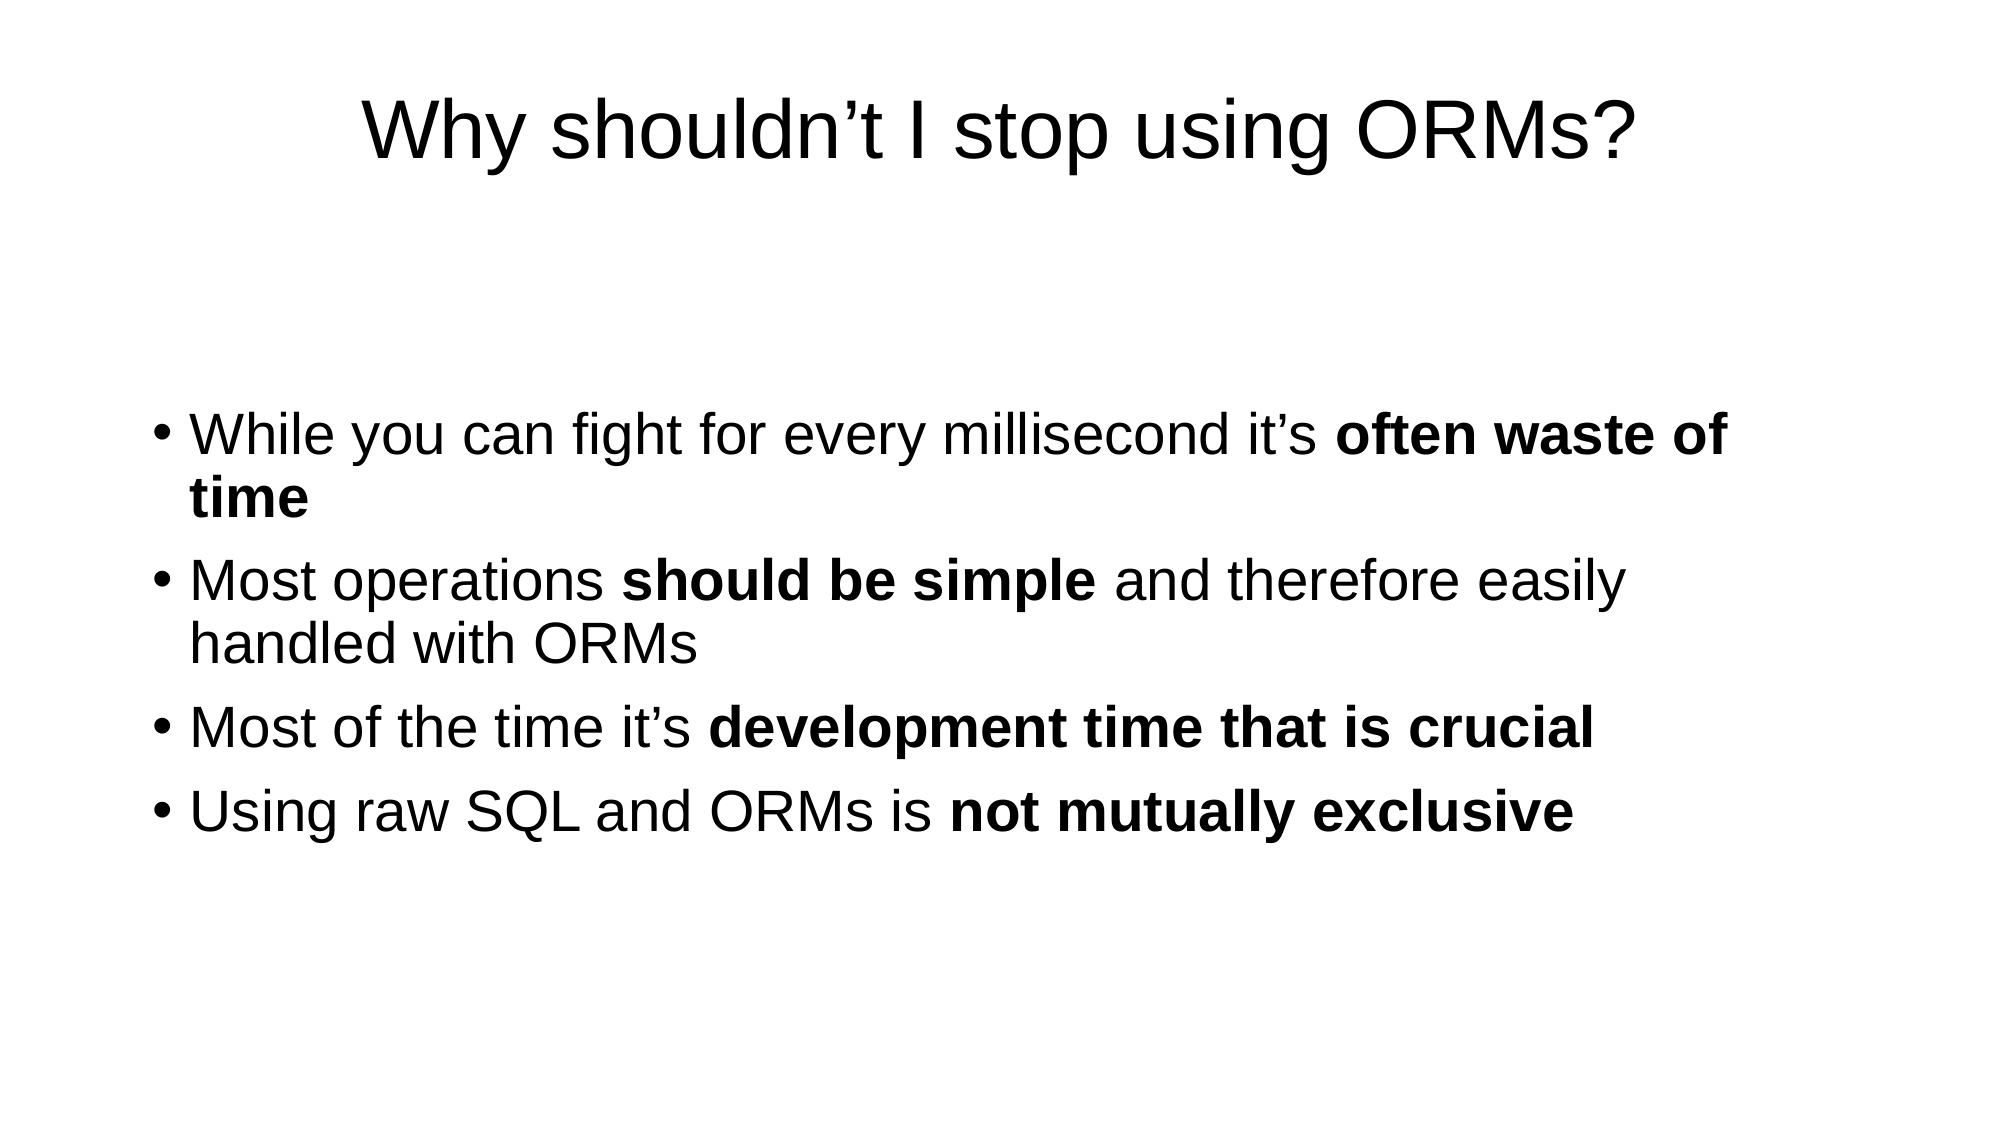

# Why shouldn’t I stop using ORMs?
While you can fight for every millisecond it’s often waste of time
Most operations should be simple and therefore easily handled with ORMs
Most of the time it’s development time that is crucial
Using raw SQL and ORMs is not mutually exclusive